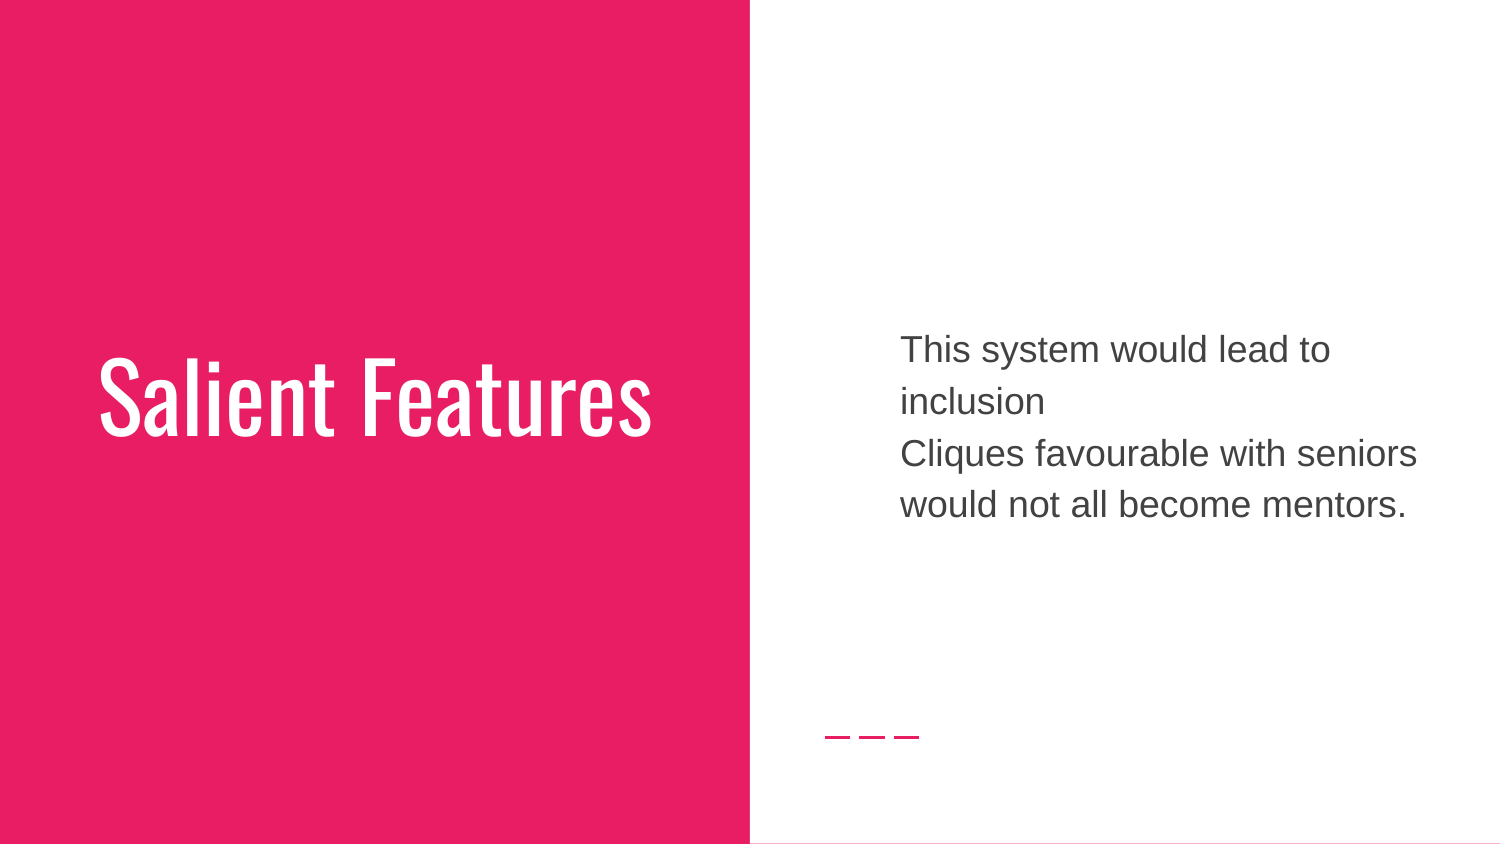

This system would lead to inclusion
Cliques favourable with seniors would not all become mentors.
# Salient Features